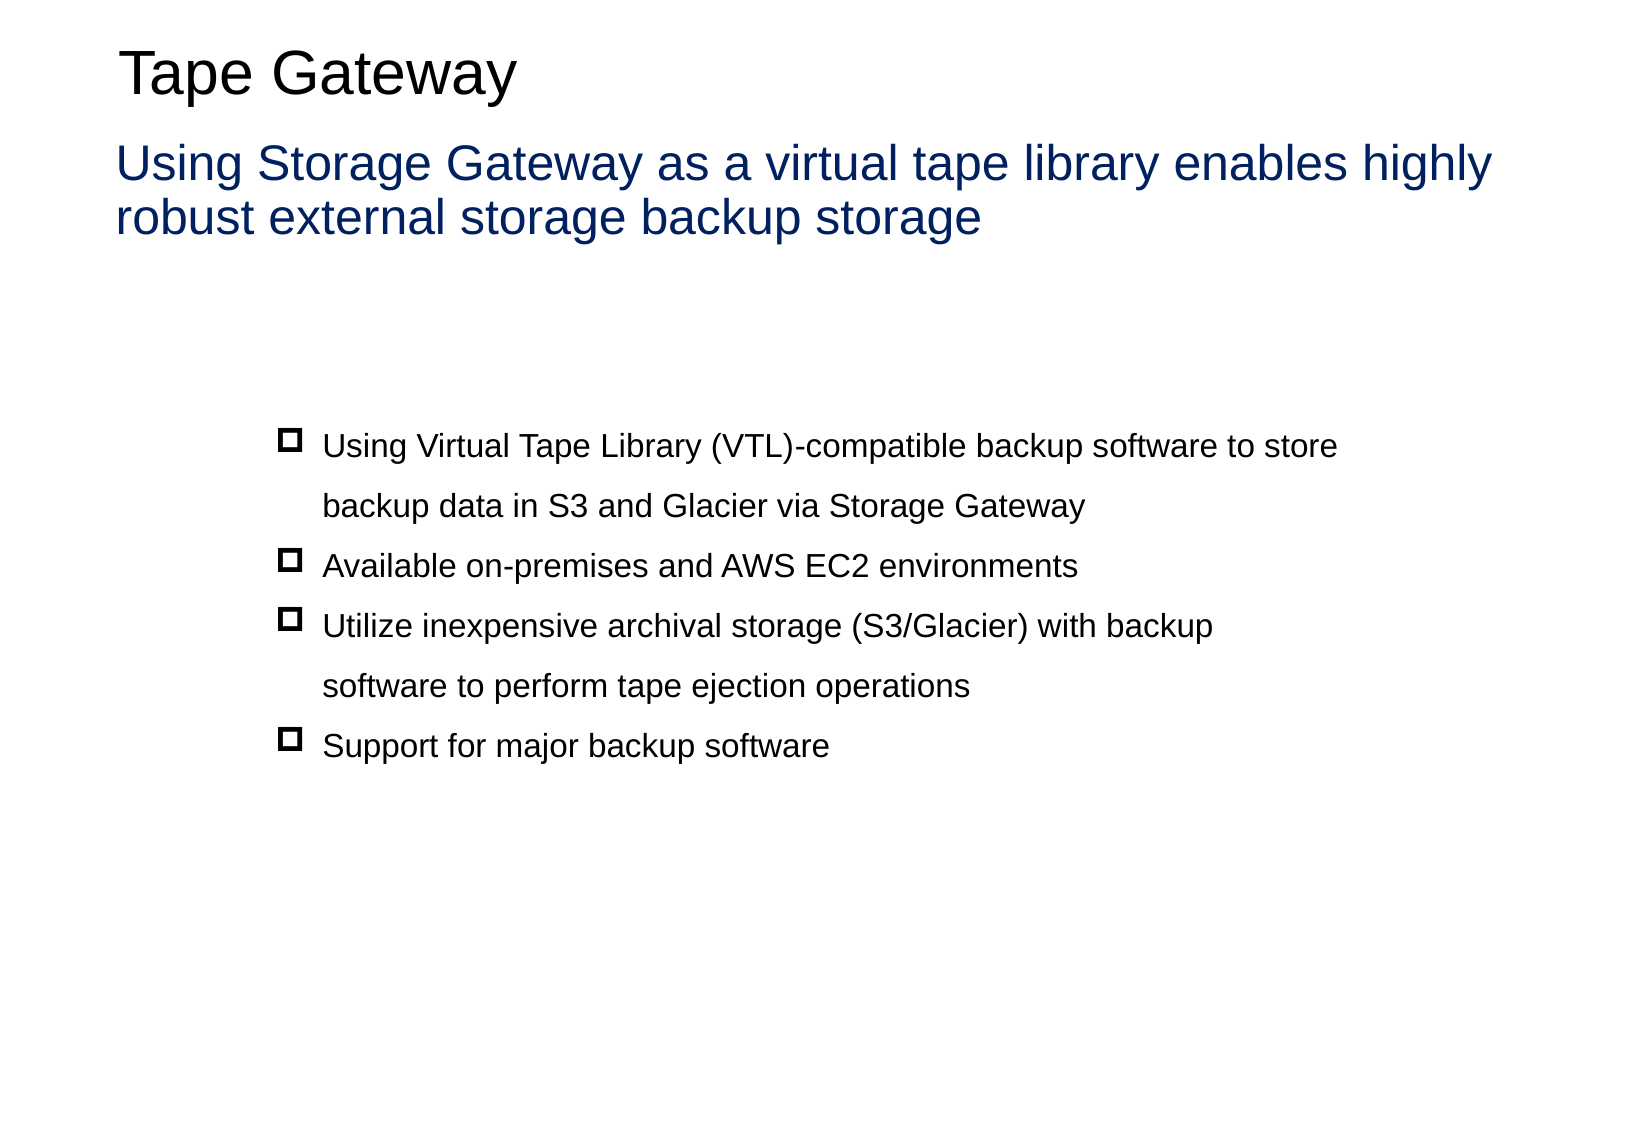

Tape Gateway
Using Storage Gateway as a virtual tape library enables highly robust external storage backup storage
Using Virtual Tape Library (VTL)-compatible backup software to store backup data in S3 and Glacier via Storage Gateway
Available on-premises and AWS EC2 environments
Utilize inexpensive archival storage (S3/Glacier) with backup software to perform tape ejection operations
Support for major backup software